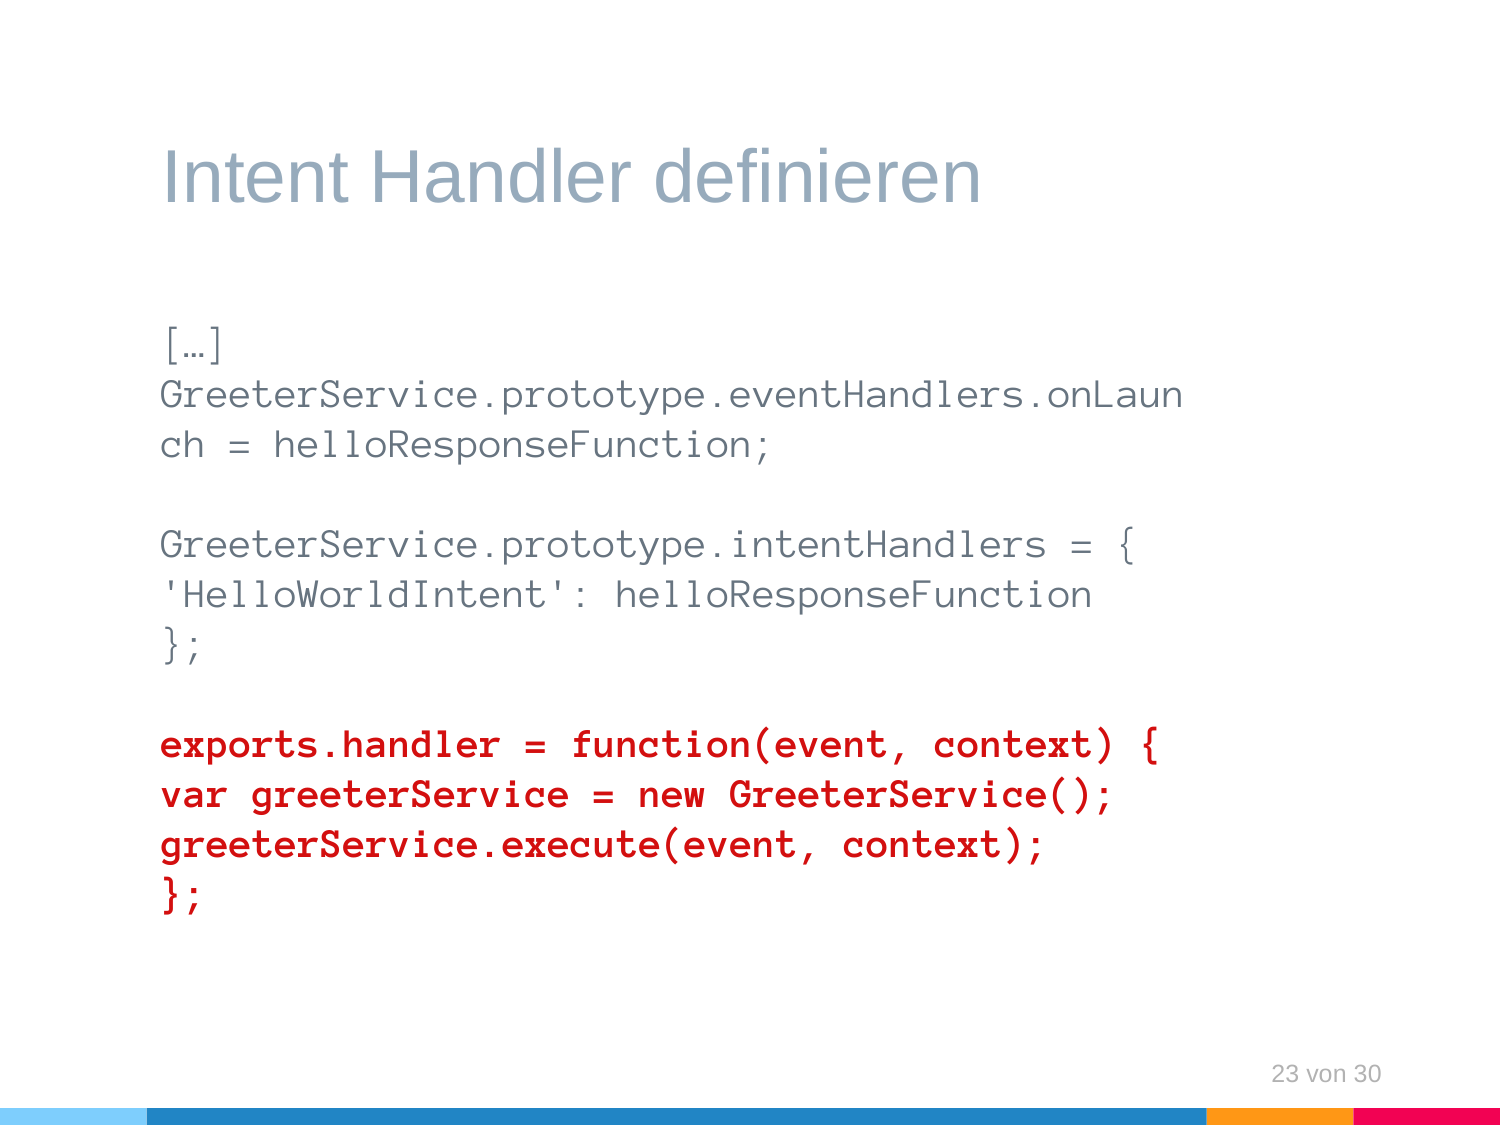

# Intent Handler definieren
[…]
GreeterService.prototype.eventHandlers.onLaunch = helloResponseFunction;

GreeterService.prototype.intentHandlers = {
'HelloWorldIntent': helloResponseFunction
};

exports.handler = function(event, context) {
var greeterService = new GreeterService();
greeterService.execute(event, context);
};

23 von 30